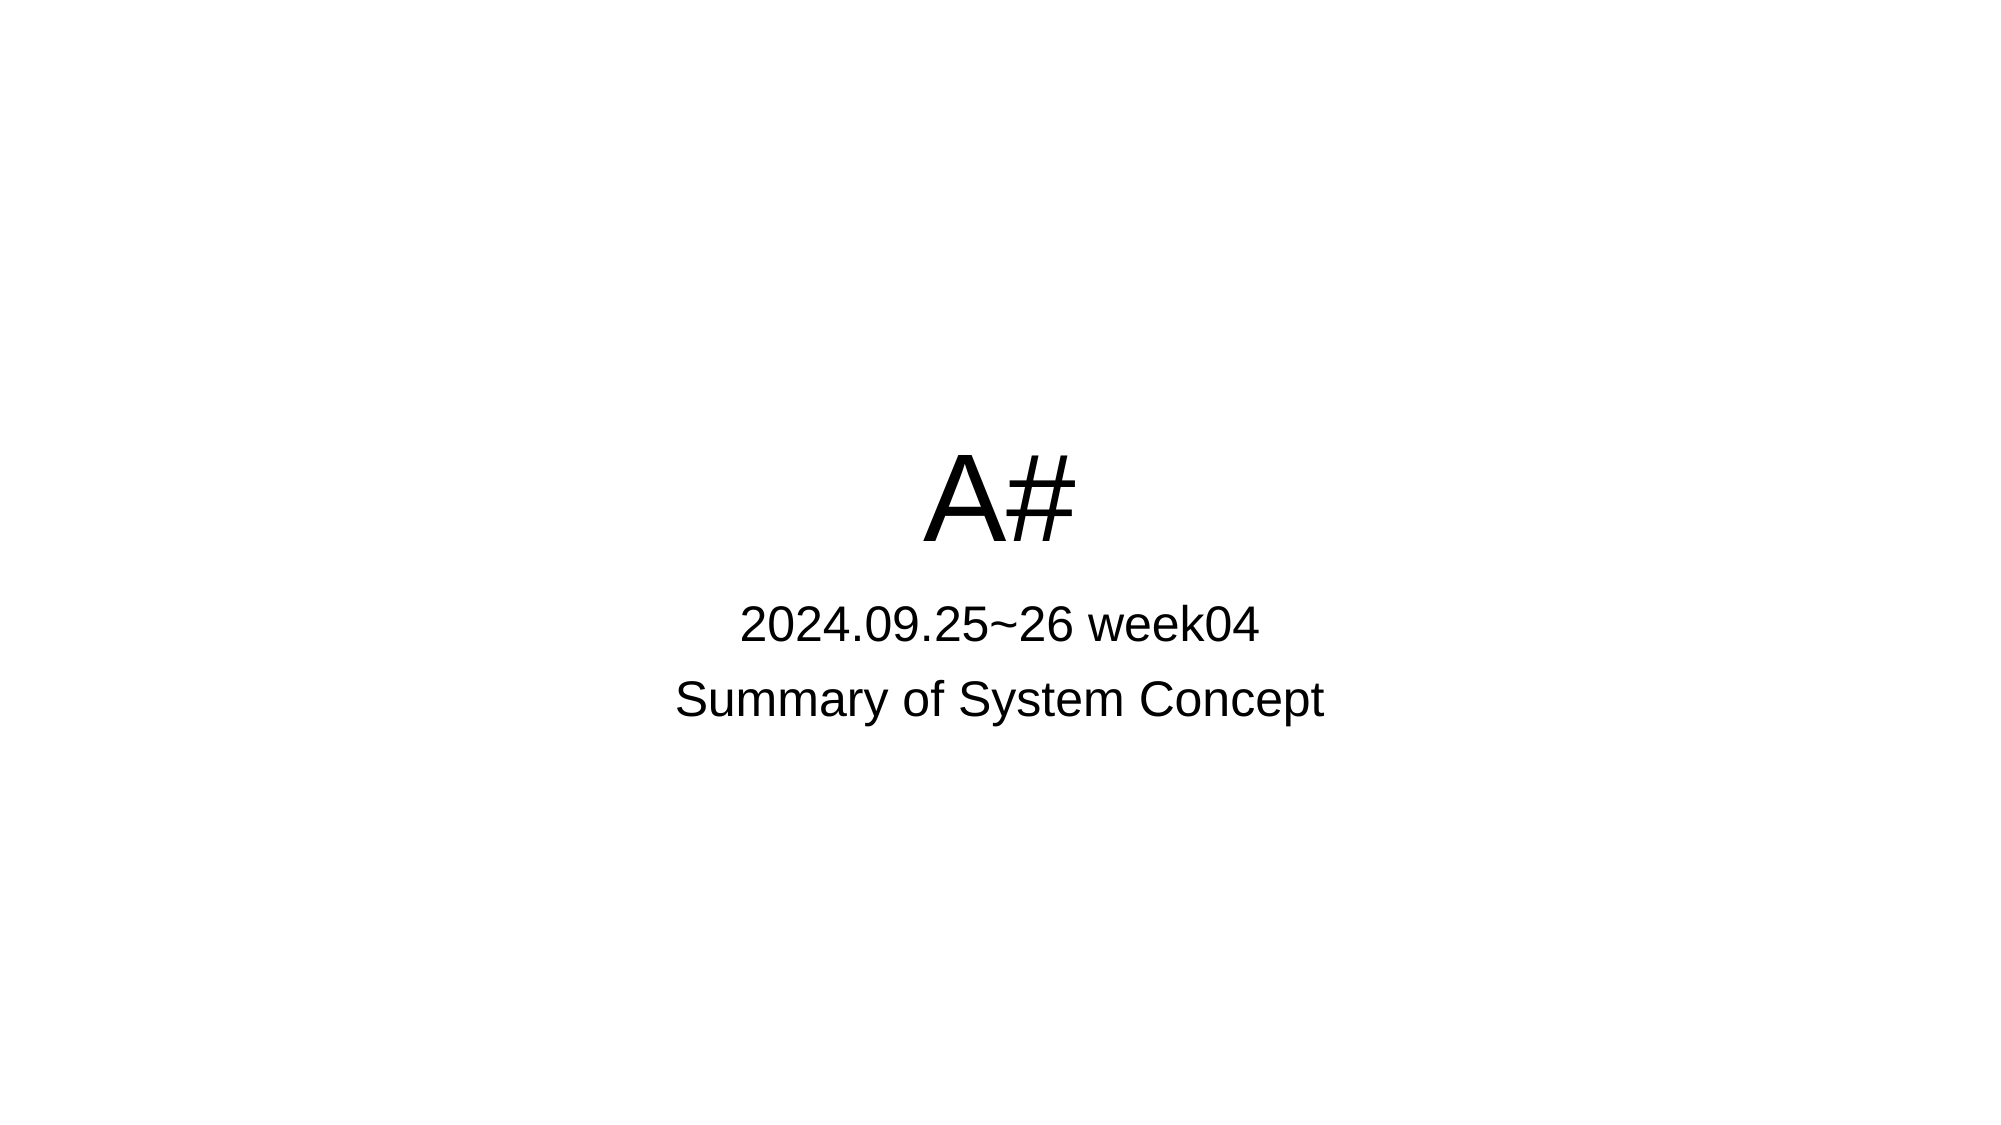

# A#
2024.09.25~26 week04
Summary of System Concept